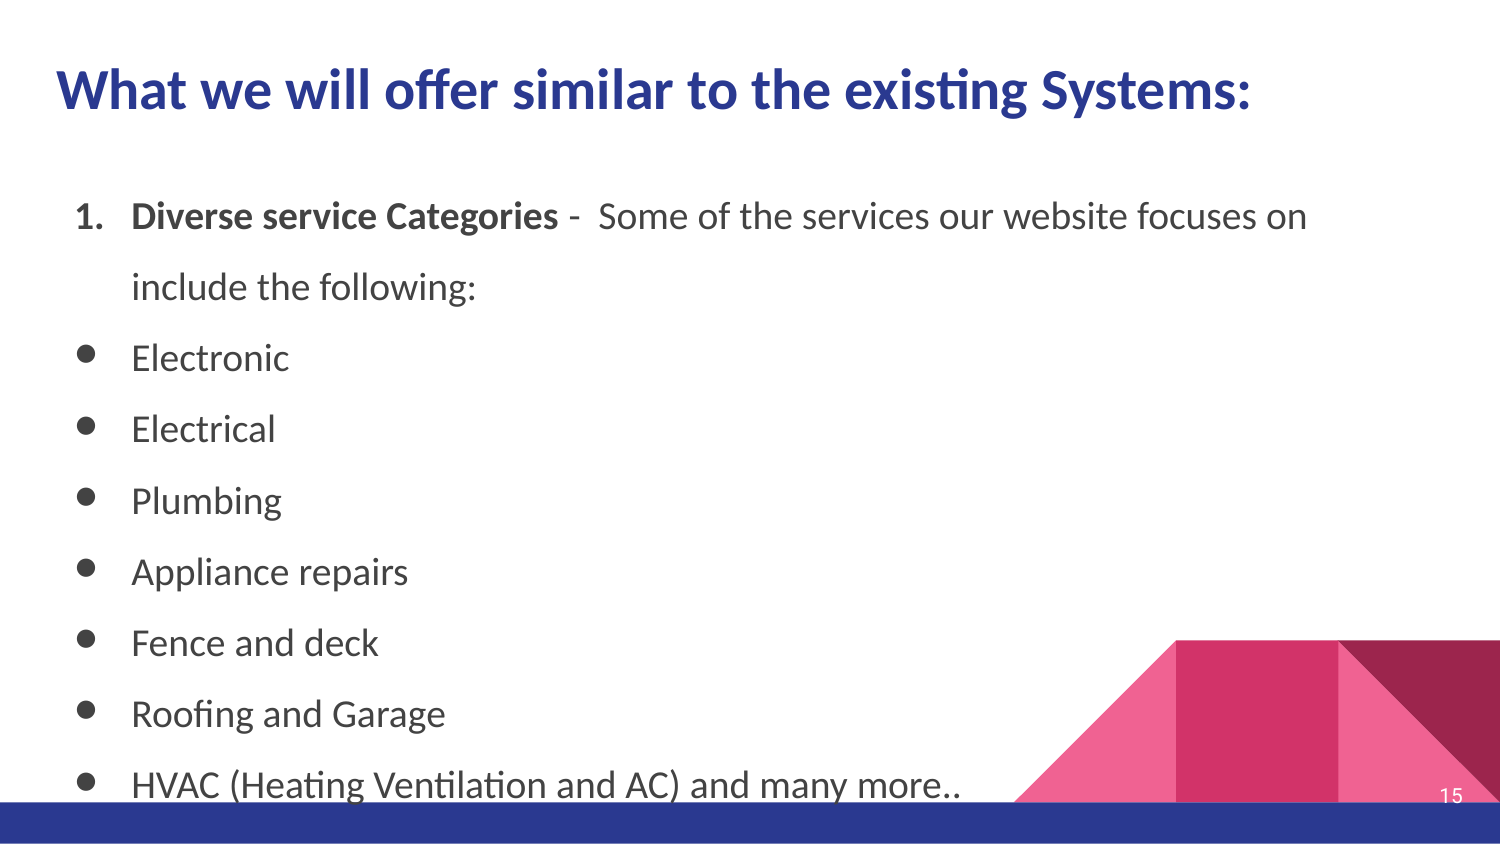

# What we will offer similar to the existing Systems:
Diverse service Categories -  Some of the services our website focuses on include the following:
Electronic
Electrical
Plumbing
Appliance repairs
Fence and deck
Roofing and Garage
HVAC (Heating Ventilation and AC) and many more..
15